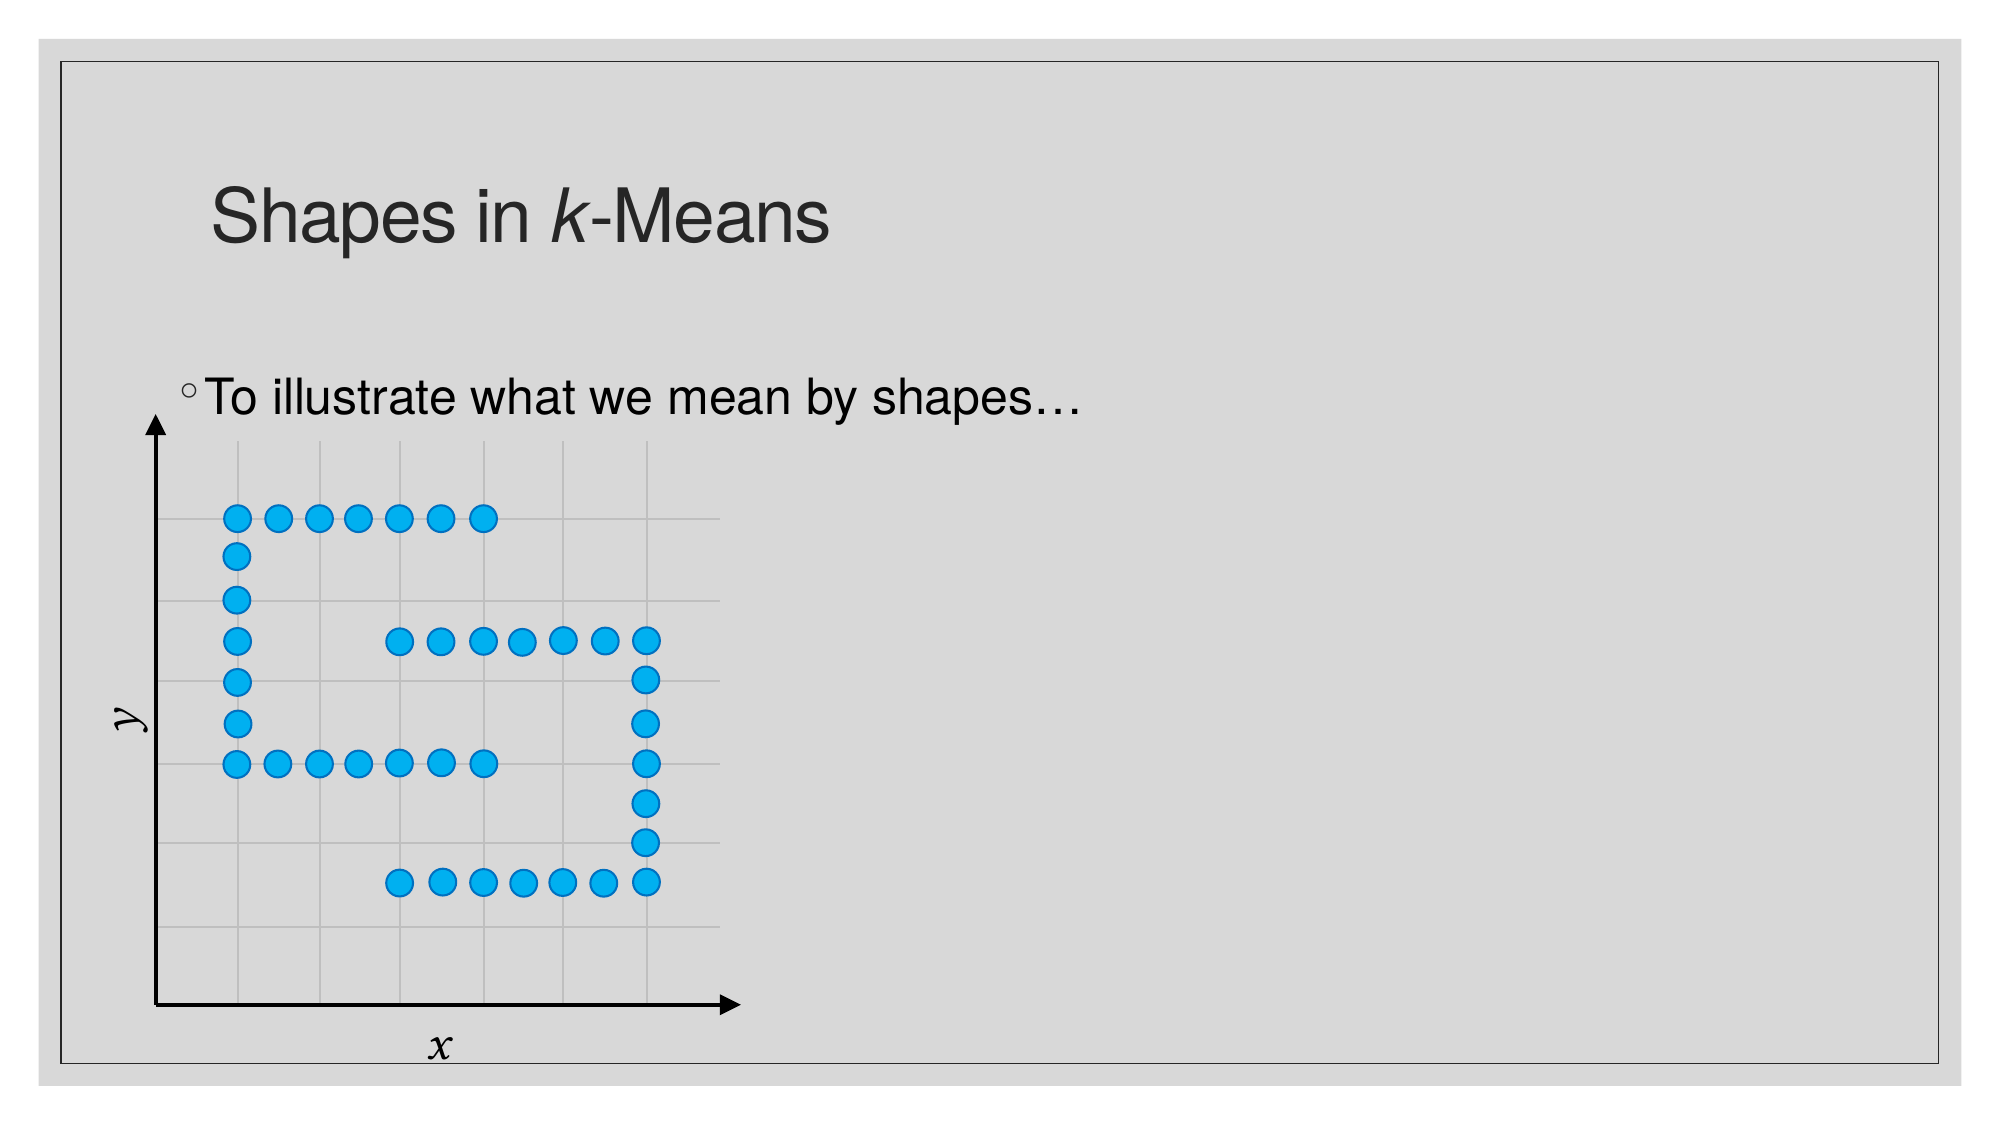

# Shapes in k-Means
To illustrate what we mean by shapes…
y
x